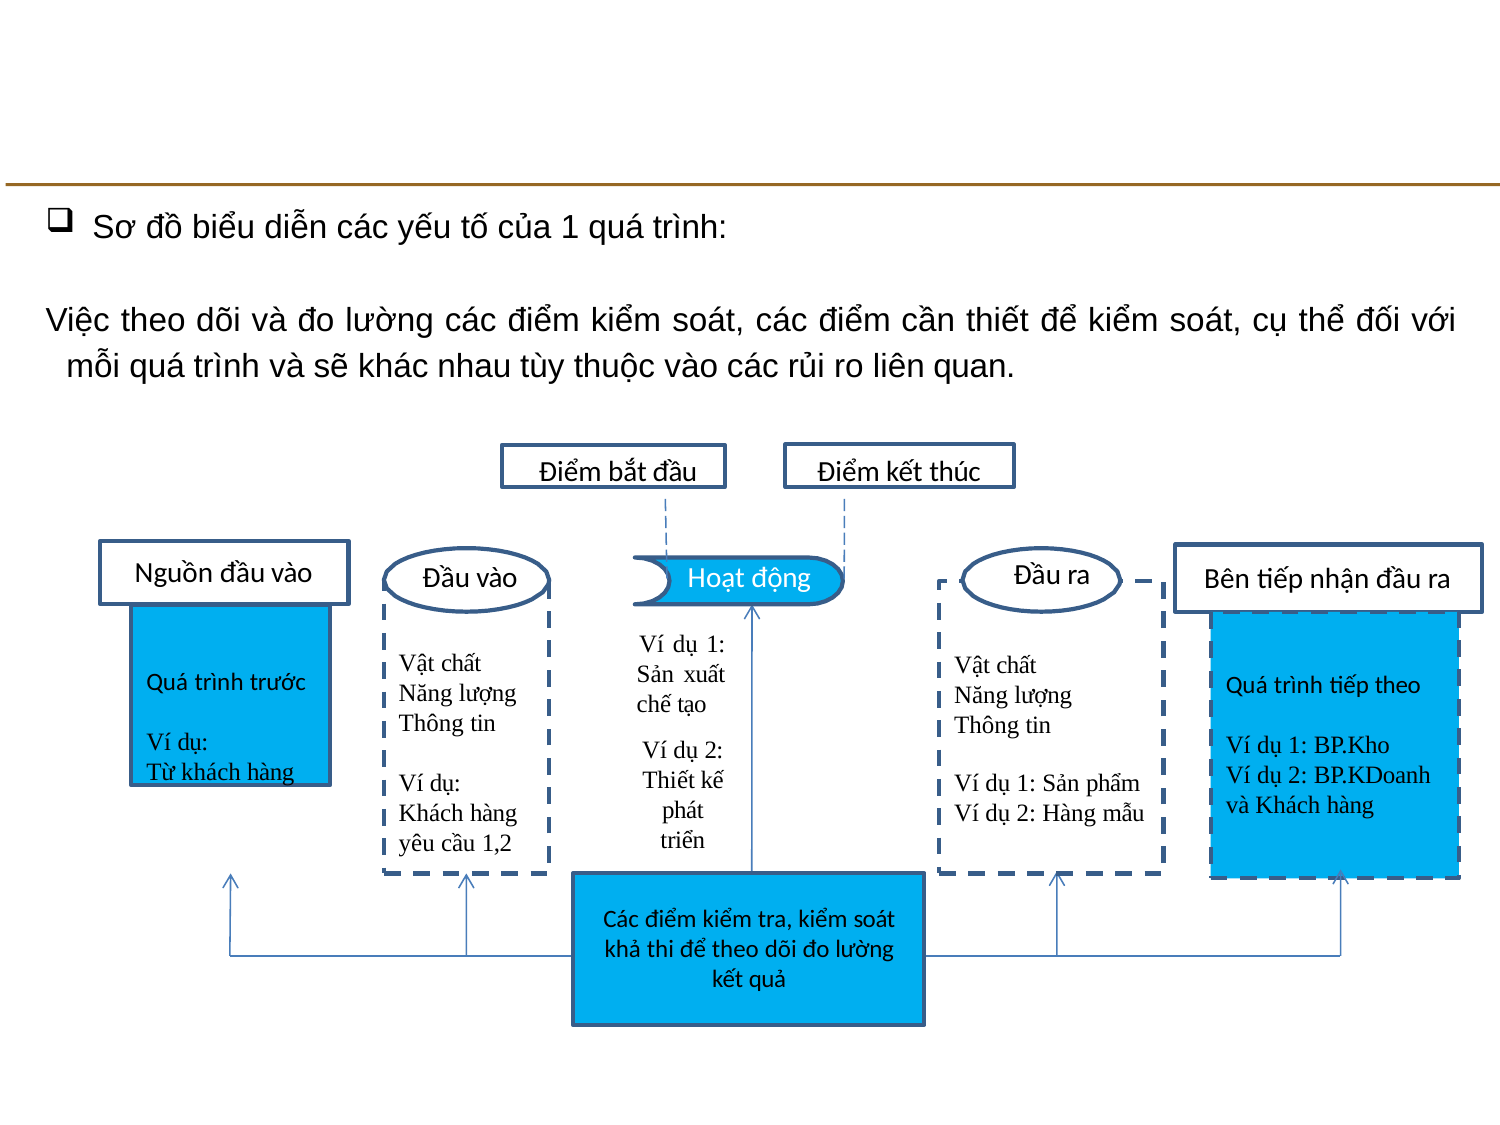

Sơ đồ biểu diễn các yếu tố của 1 quá trình:

Việc theo dõi và đo lường các điểm kiểm soát, các điểm cần thiết để kiểm soát, cụ thể đối với
mỗi quá trình và sẽ khác nhau tùy thuộc vào các rủi ro liên quan.
Điểm kết thúc
Điểm bắt đầu

Nguồn đầu vào
Đầu ra

Đầu vào
Hoạt động
Bên tiếp nhận đầu ra

Quá trình trước

Ví dụ:
Từ khách hàng

Ví dụ 1: Sản xuất chế tạo
Ví dụ 2: Thiết kế phát triển
Vật chất Năng lượng Thông tin
Vật chất Năng lượng Thông tin
Quá trình tiếp theo

Ví dụ 1: BP.Kho
Ví dụ 2: BP.KDoanh
và Khách hàng
Ví dụ: Khách hàng yêu cầu 1,2
Ví dụ 1: Sản phẩm
Ví dụ 2: Hàng mẫu

Các điểm kiểm tra, kiểm soát khả thi để theo dõi đo lường kết quả